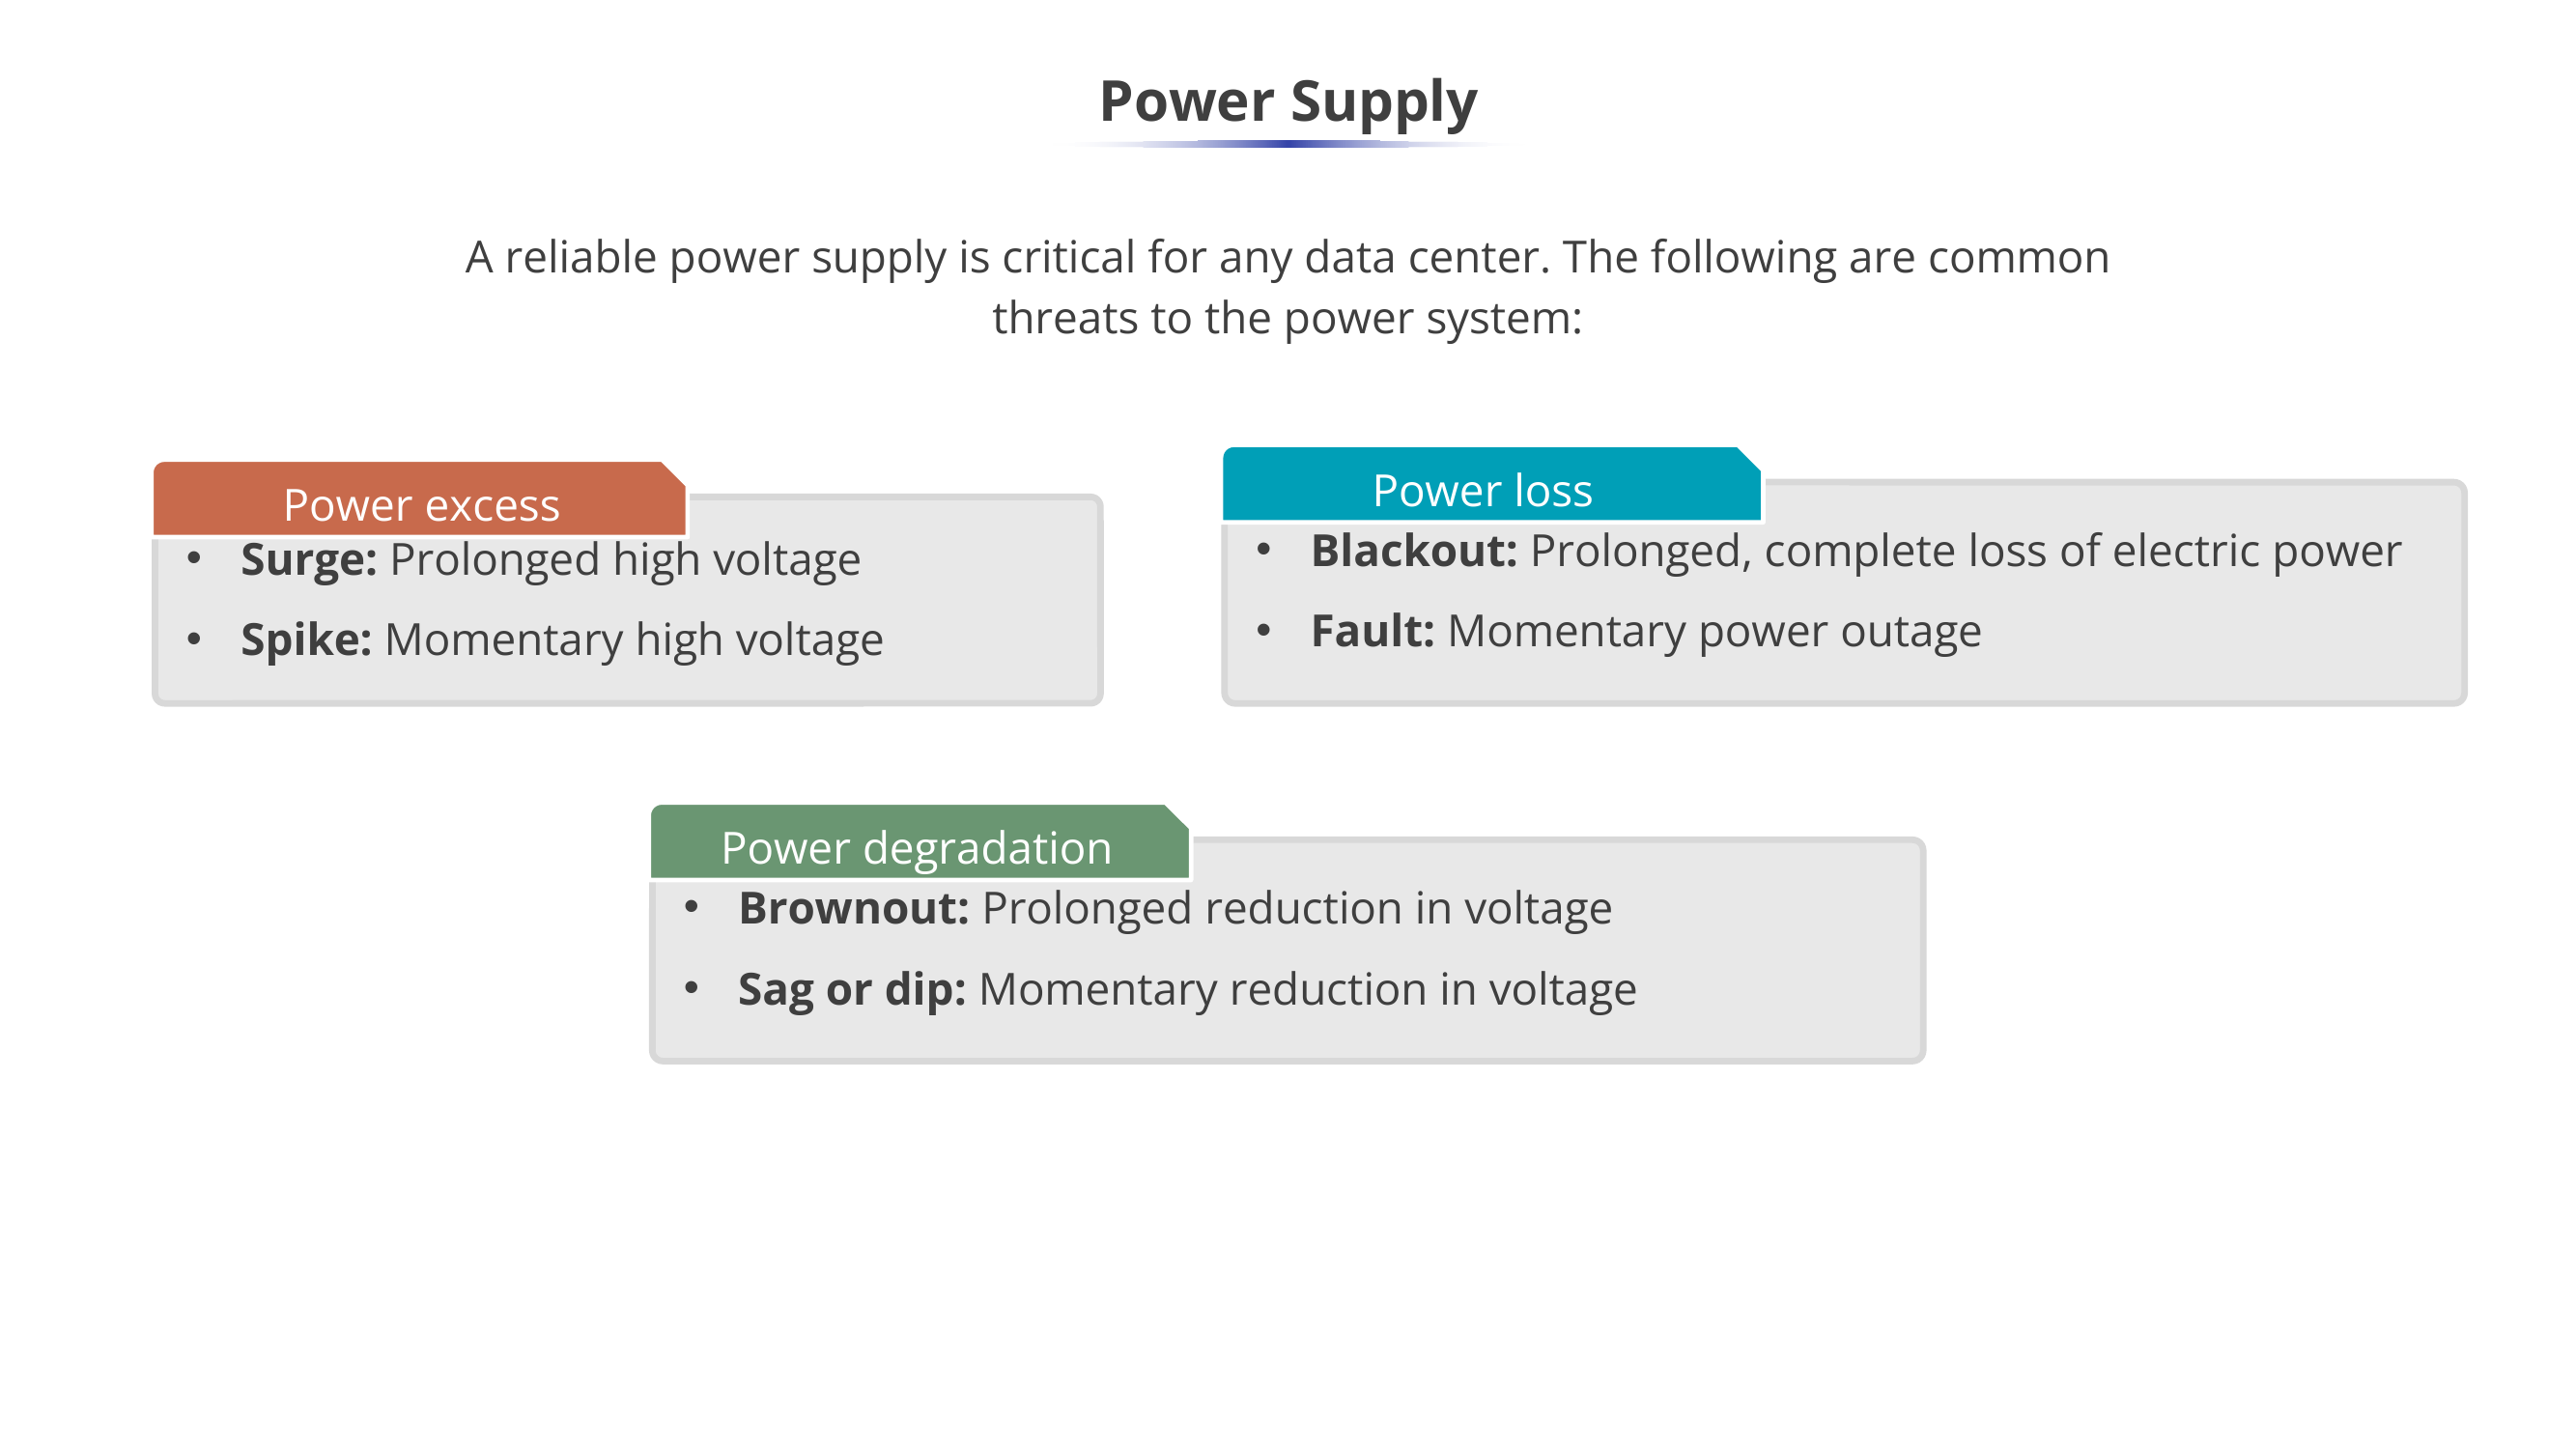

# Power Supply

A reliable power supply is critical for any data center. The following are common threats to the power system:
Power loss
Power excess

Blackout: Prolonged, complete loss of electric power
Fault: Momentary power outage
Surge: Prolonged high voltage
Spike: Momentary high voltage
Power degradation

Brownout: Prolonged reduction in voltage
Sag or dip: Momentary reduction in voltage